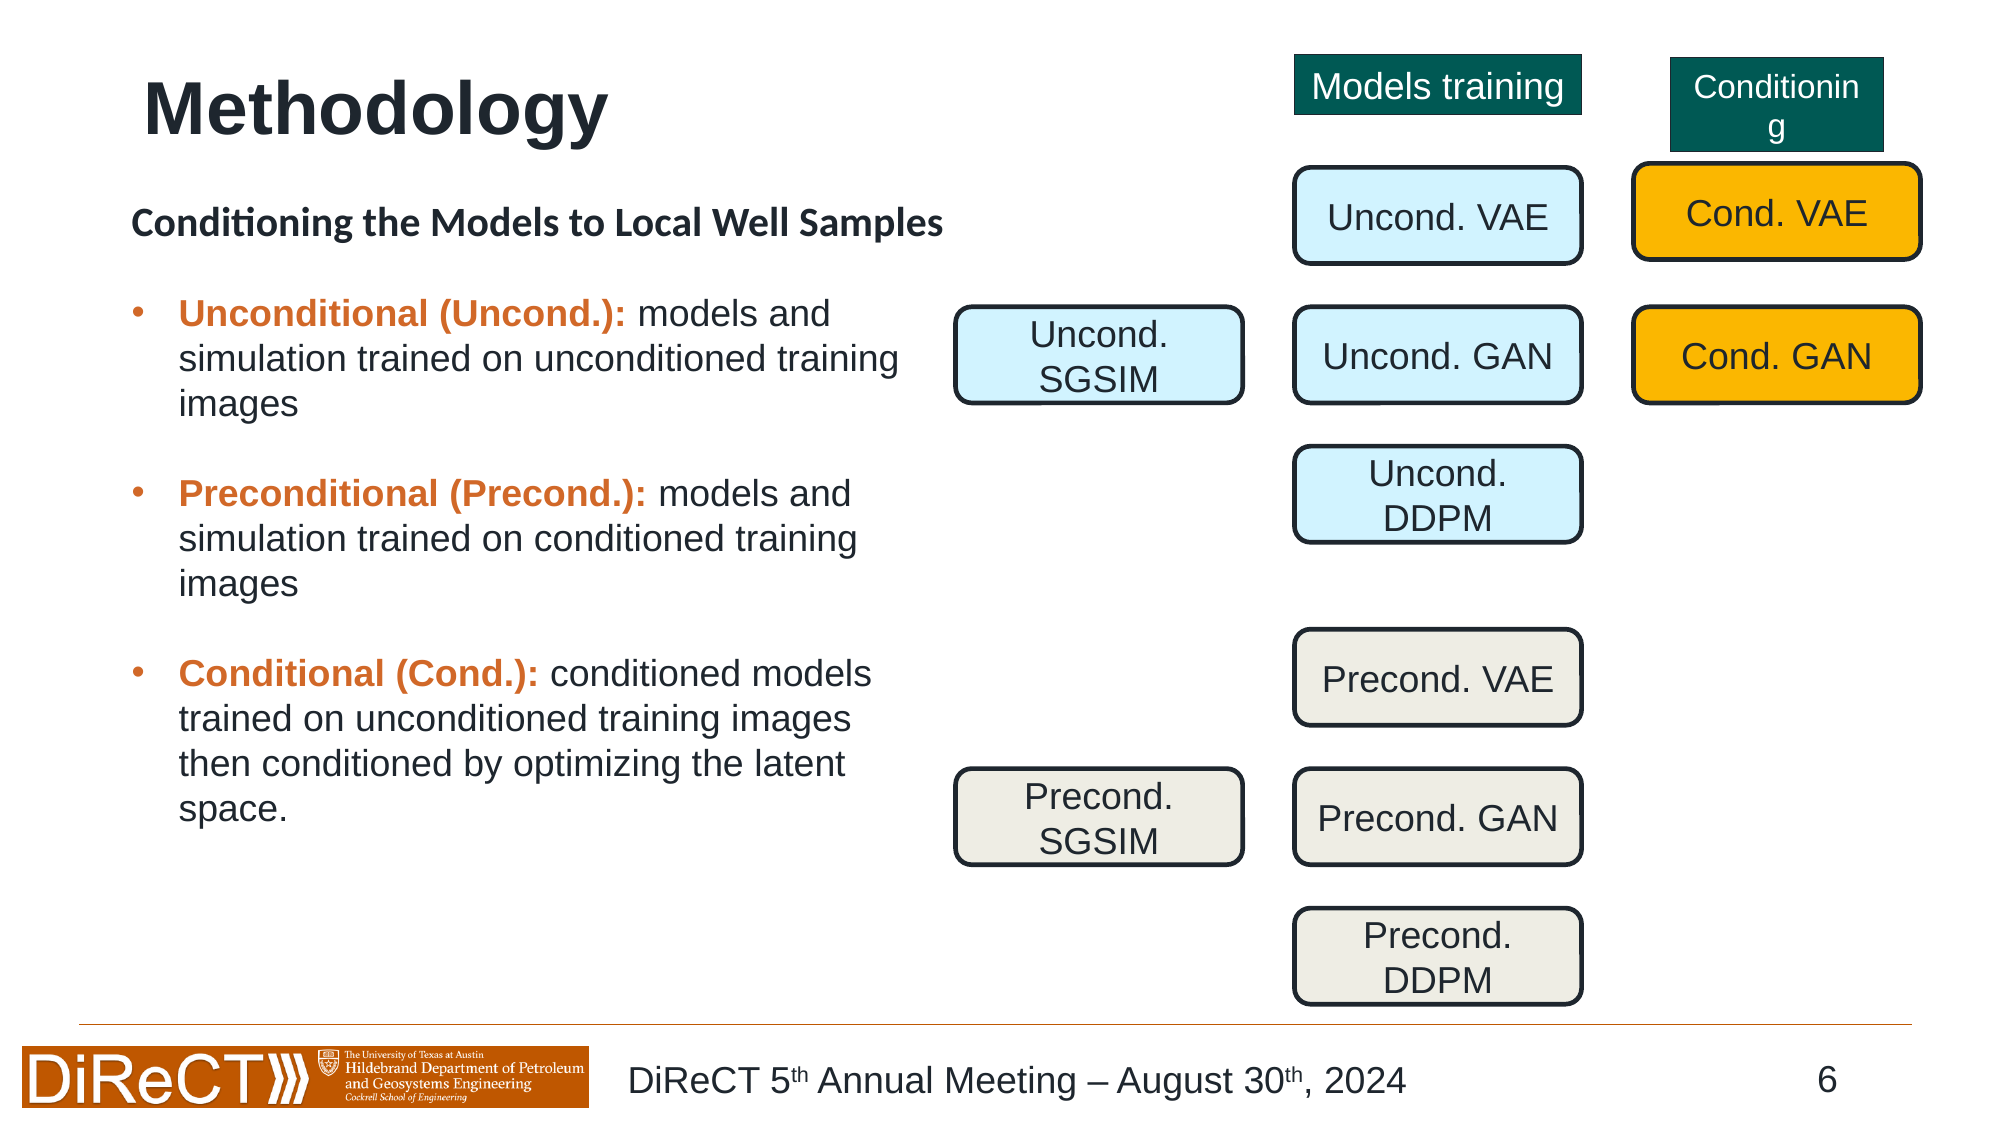

Methodology
Models training
Conditioning
Cond. VAE
Uncond. VAE
Uncond. SGSIM
Uncond. GAN
Cond. GAN
Uncond. DDPM
Precond. VAE
Precond. SGSIM
Precond. GAN
Precond. DDPM
Conditioning the Models to Local Well Samples
Unconditional (Uncond.): models and simulation trained on unconditioned training images

Preconditional (Precond.): models and simulation trained on conditioned training images

Conditional (Cond.): conditioned models trained on unconditioned training images then conditioned by optimizing the latent space.